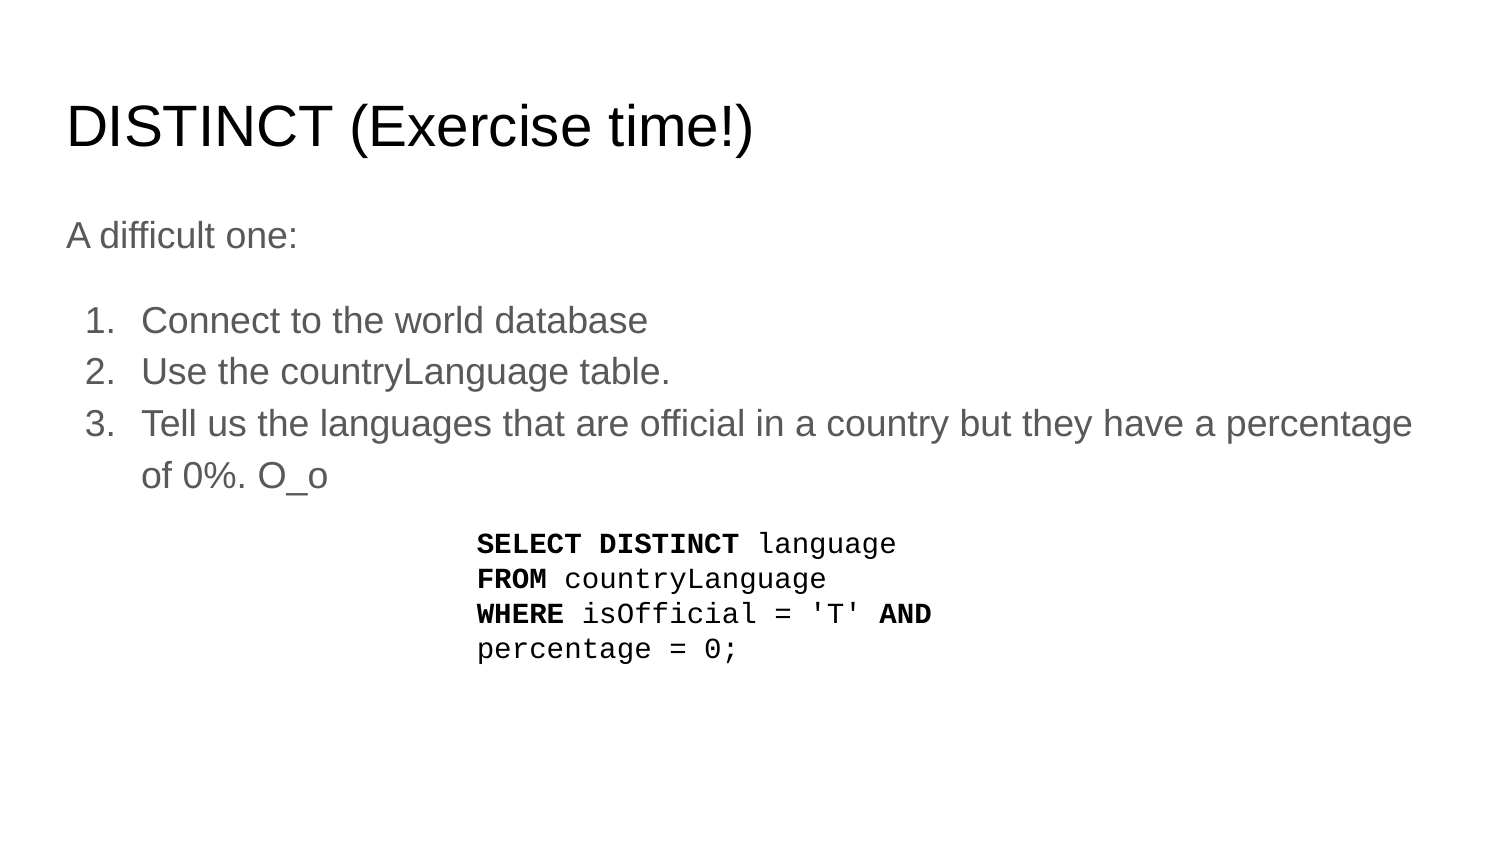

# DISTINCT (Exercise time!)
A difficult one:
Connect to the world database
Use the countryLanguage table.
Tell us the languages that are official in a country but they have a percentage of 0%. O_o

SELECT DISTINCT language
FROM countryLanguage
WHERE isOfficial = 'T' AND percentage = 0;